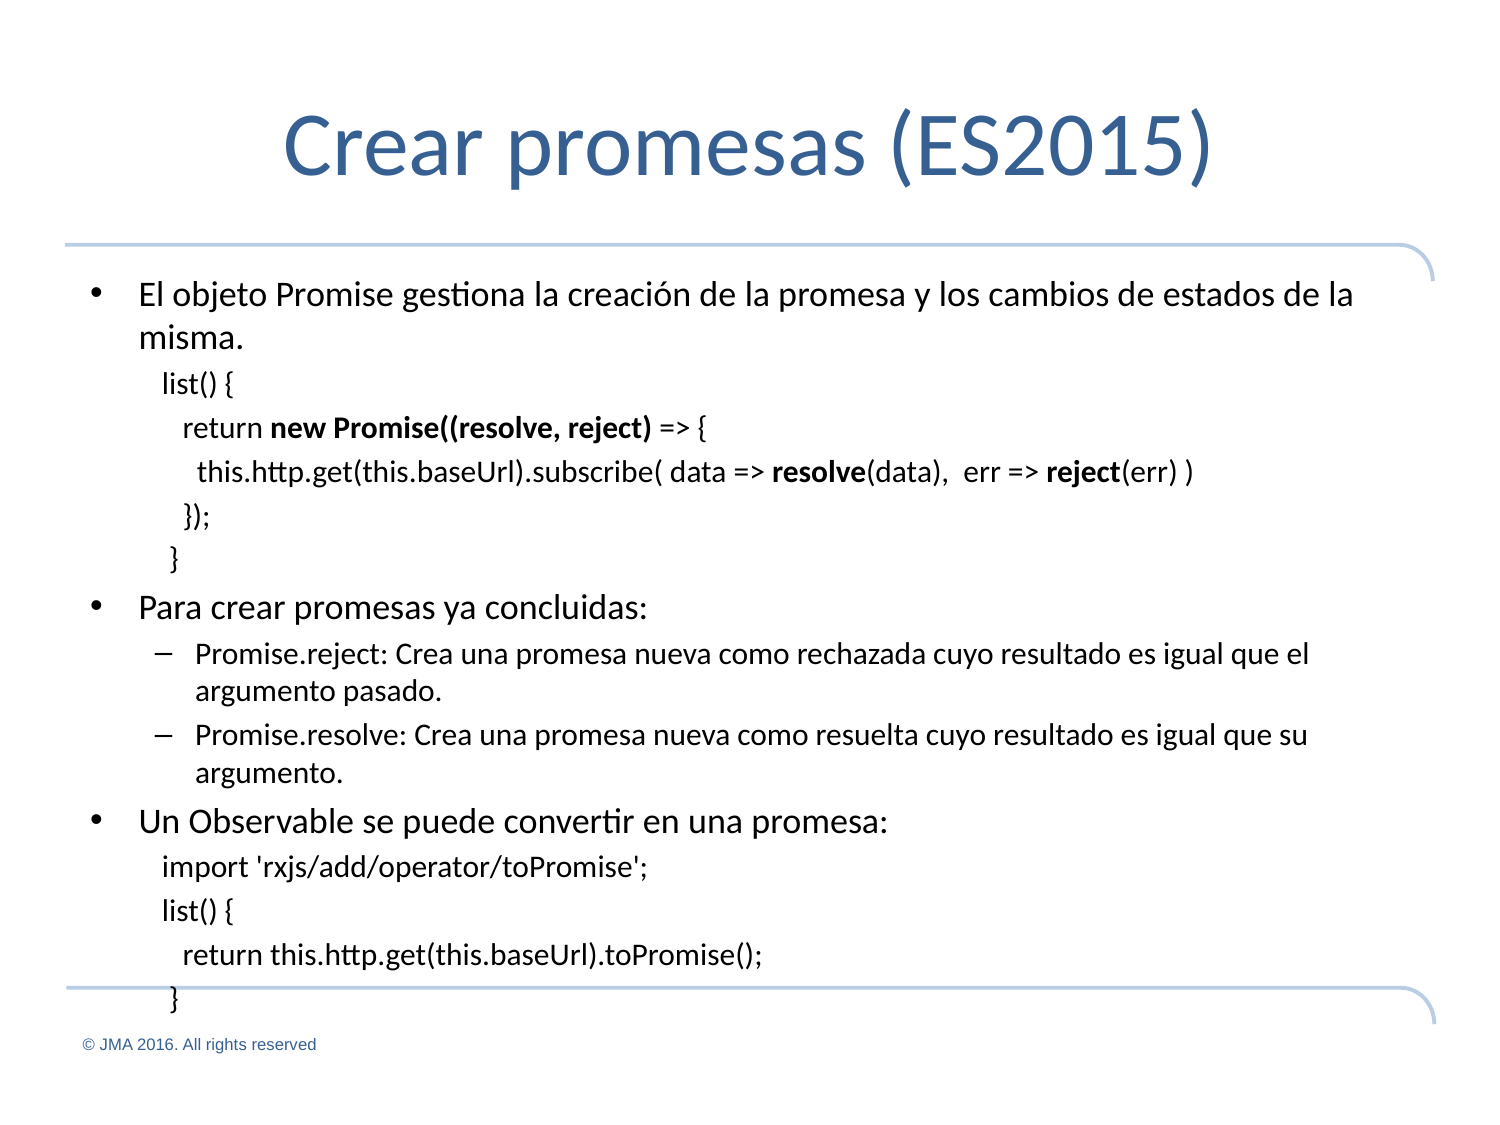

# Crear promesas (ES2015)
El objeto Promise gestiona la creación de la promesa y los cambios de estados de la misma.
 list() {
    return new Promise((resolve, reject) => {
      this.http.get(this.baseUrl).subscribe( data => resolve(data),  err => reject(err) )
    });
  }
Para crear promesas ya concluidas:
Promise.reject: Crea una promesa nueva como rechazada cuyo resultado es igual que el argumento pasado.
Promise.resolve: Crea una promesa nueva como resuelta cuyo resultado es igual que su argumento.
Un Observable se puede convertir en una promesa:
 import 'rxjs/add/operator/toPromise';
 list() {
    return this.http.get(this.baseUrl).toPromise();
  }